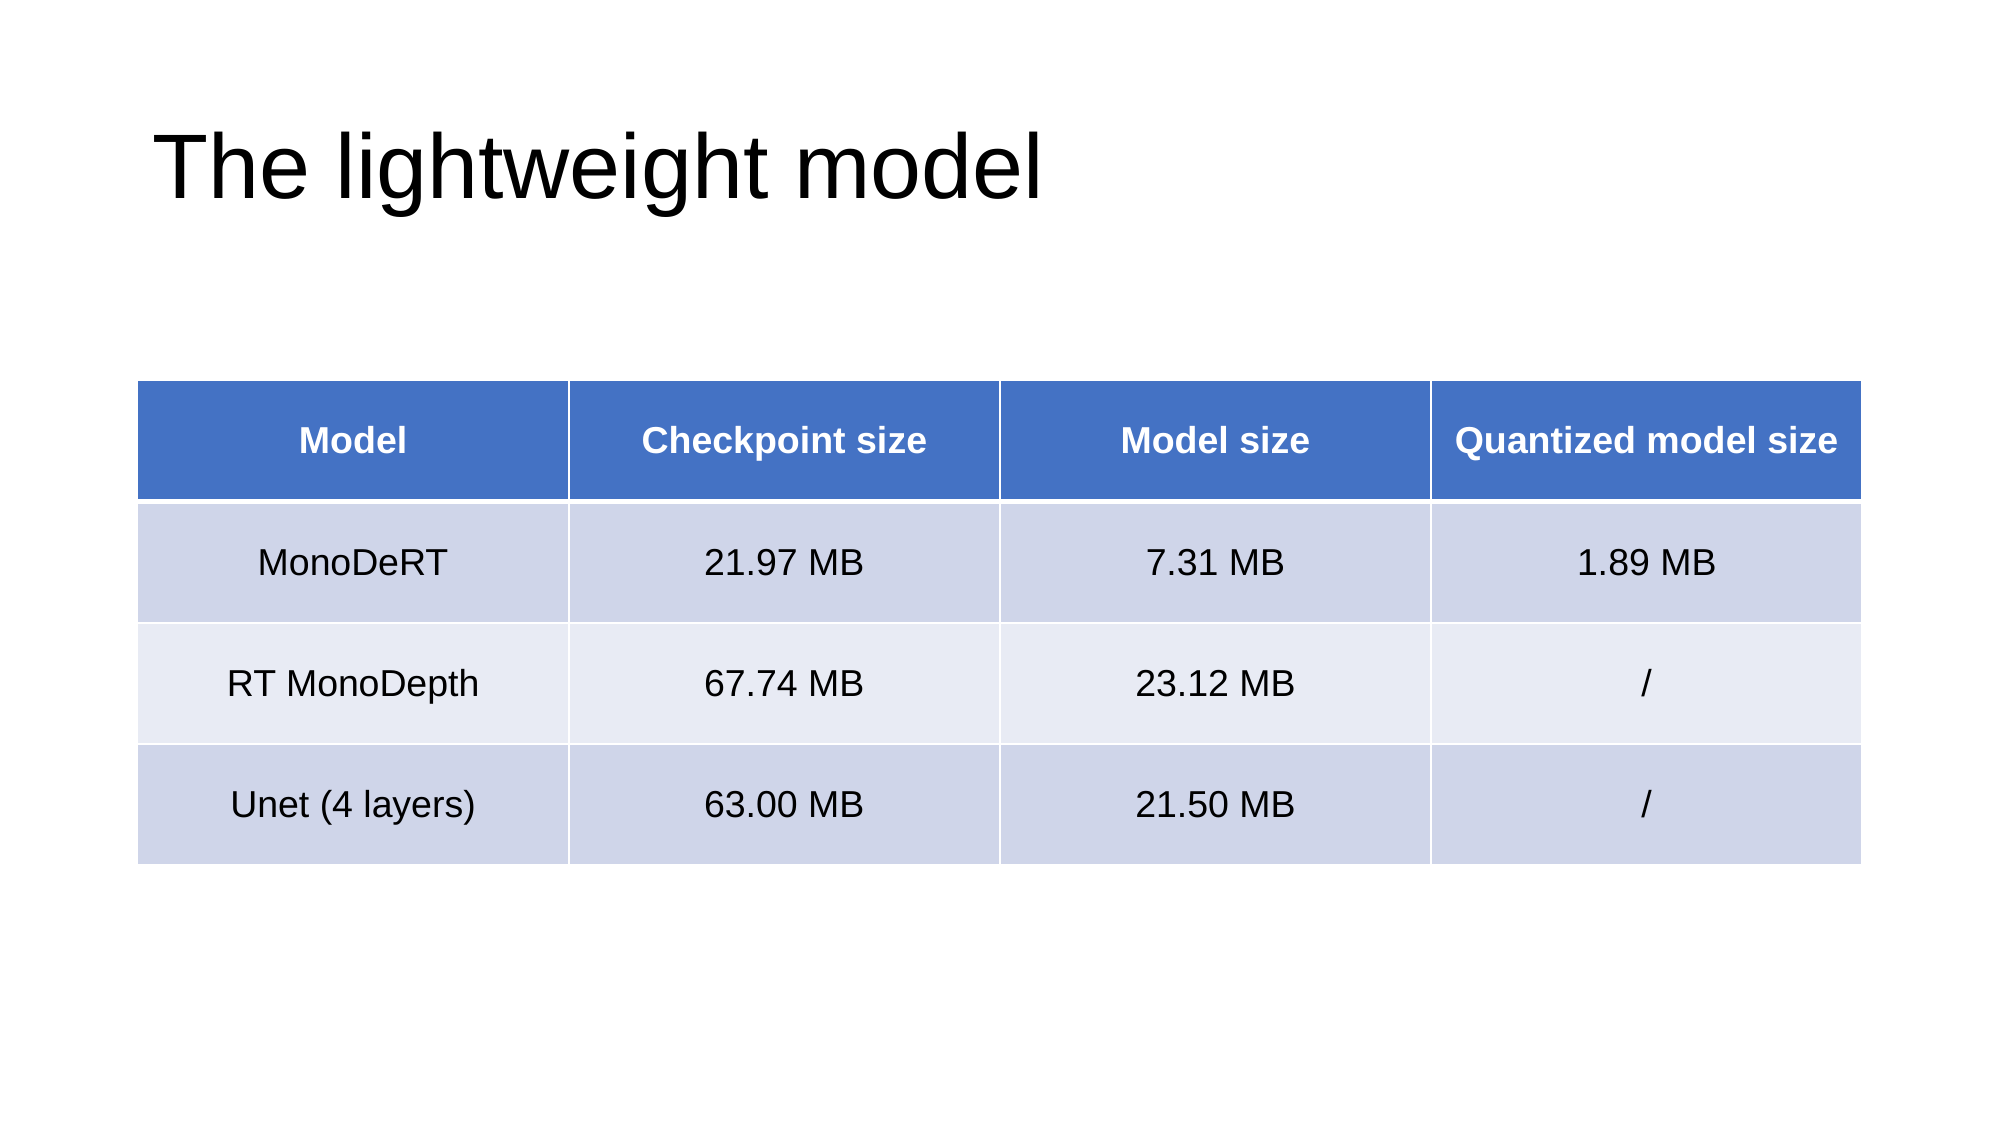

# The lightweight model
| Model | Checkpoint size | Model size | Quantized model size |
| --- | --- | --- | --- |
| MonoDeRT | 21.97 MB | 7.31 MB | 1.89 MB |
| RT MonoDepth | 67.74 MB | 23.12 MB | / |
| Unet (4 layers) | 63.00 MB | 21.50 MB | / |